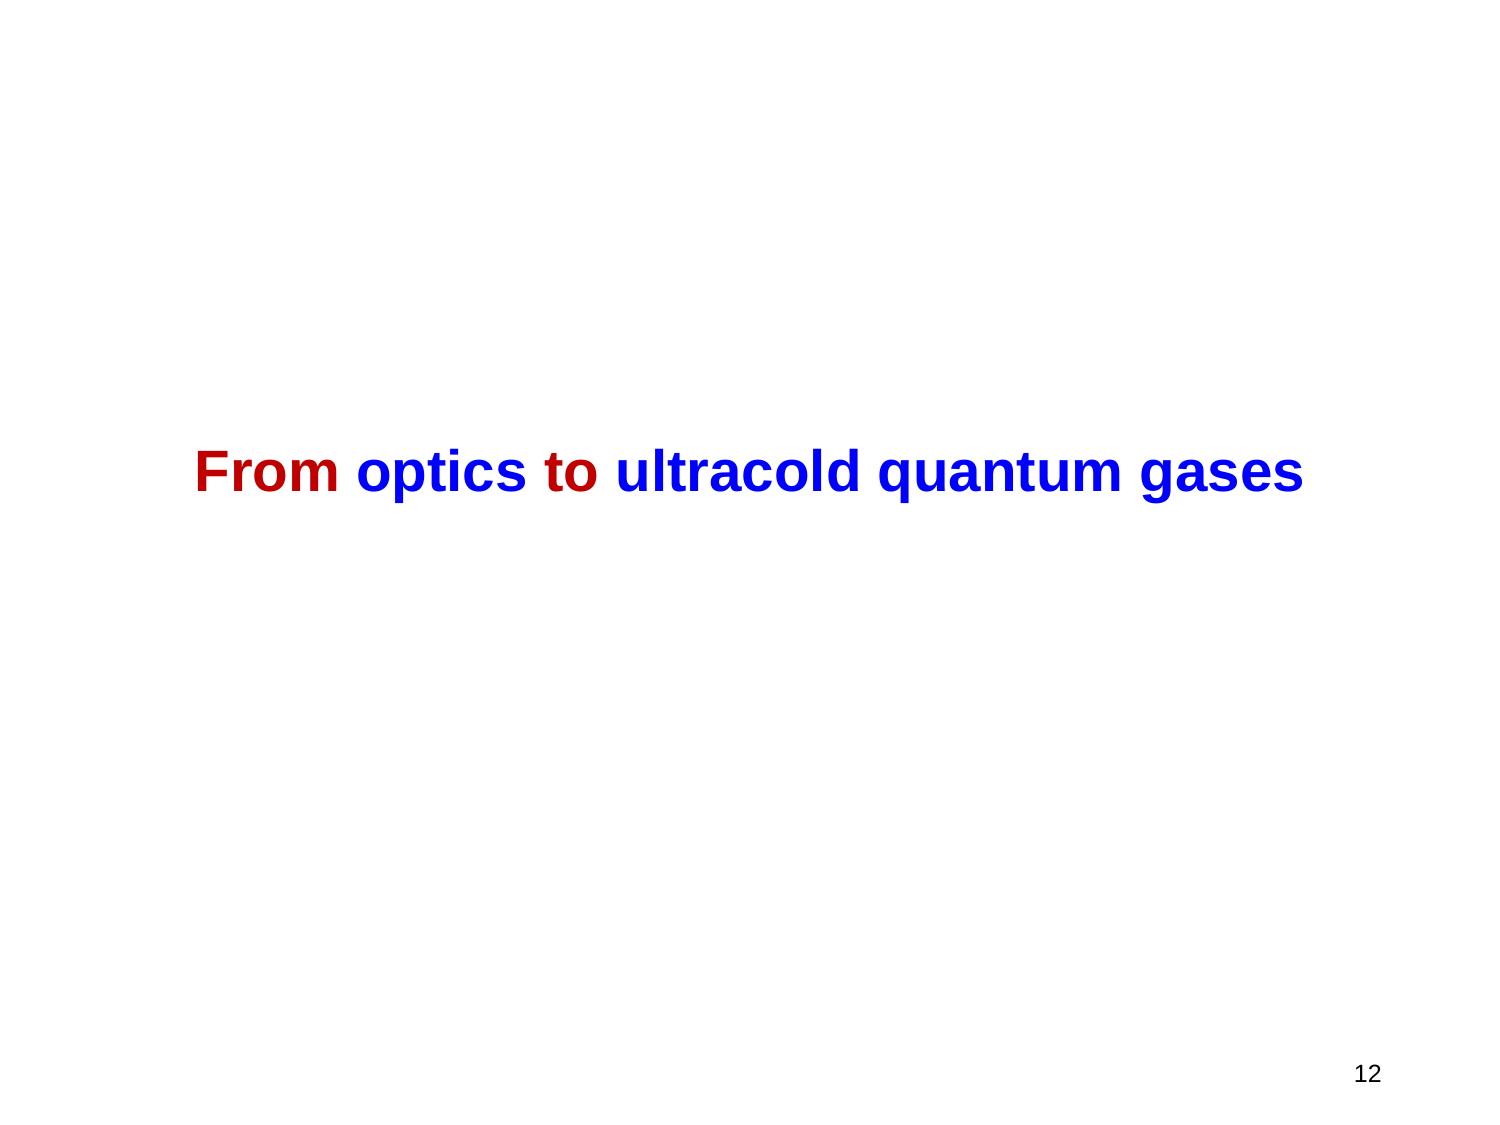

From optics to ultracold quantum gases
12